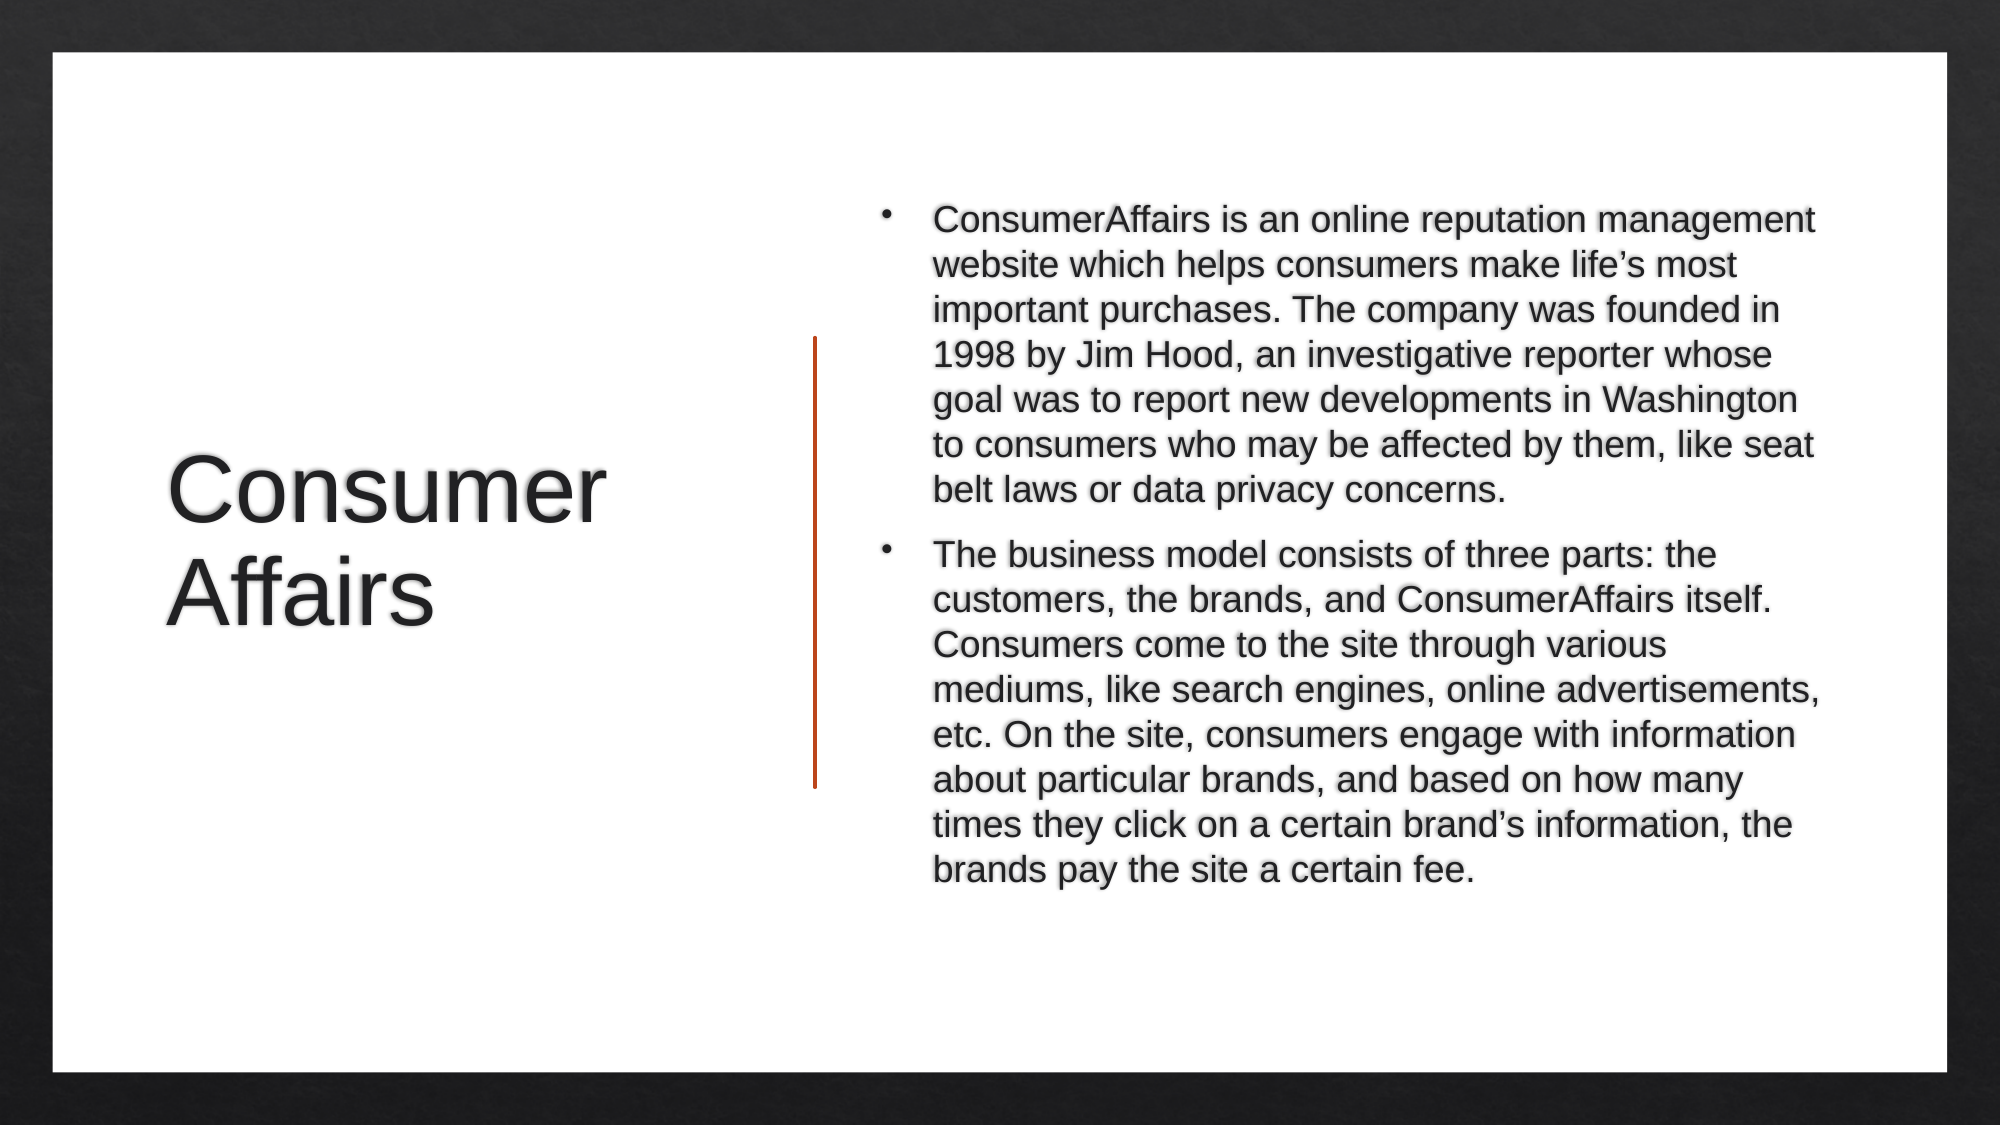

# Consumer Affairs
ConsumerAffairs is an online reputation management website which helps consumers make life’s most important purchases. The company was founded in 1998 by Jim Hood, an investigative reporter whose goal was to report new developments in Washington to consumers who may be affected by them, like seat belt laws or data privacy concerns.
The business model consists of three parts: the customers, the brands, and ConsumerAffairs itself. Consumers come to the site through various mediums, like search engines, online advertisements, etc. On the site, consumers engage with information about particular brands, and based on how many times they click on a certain brand’s information, the brands pay the site a certain fee.